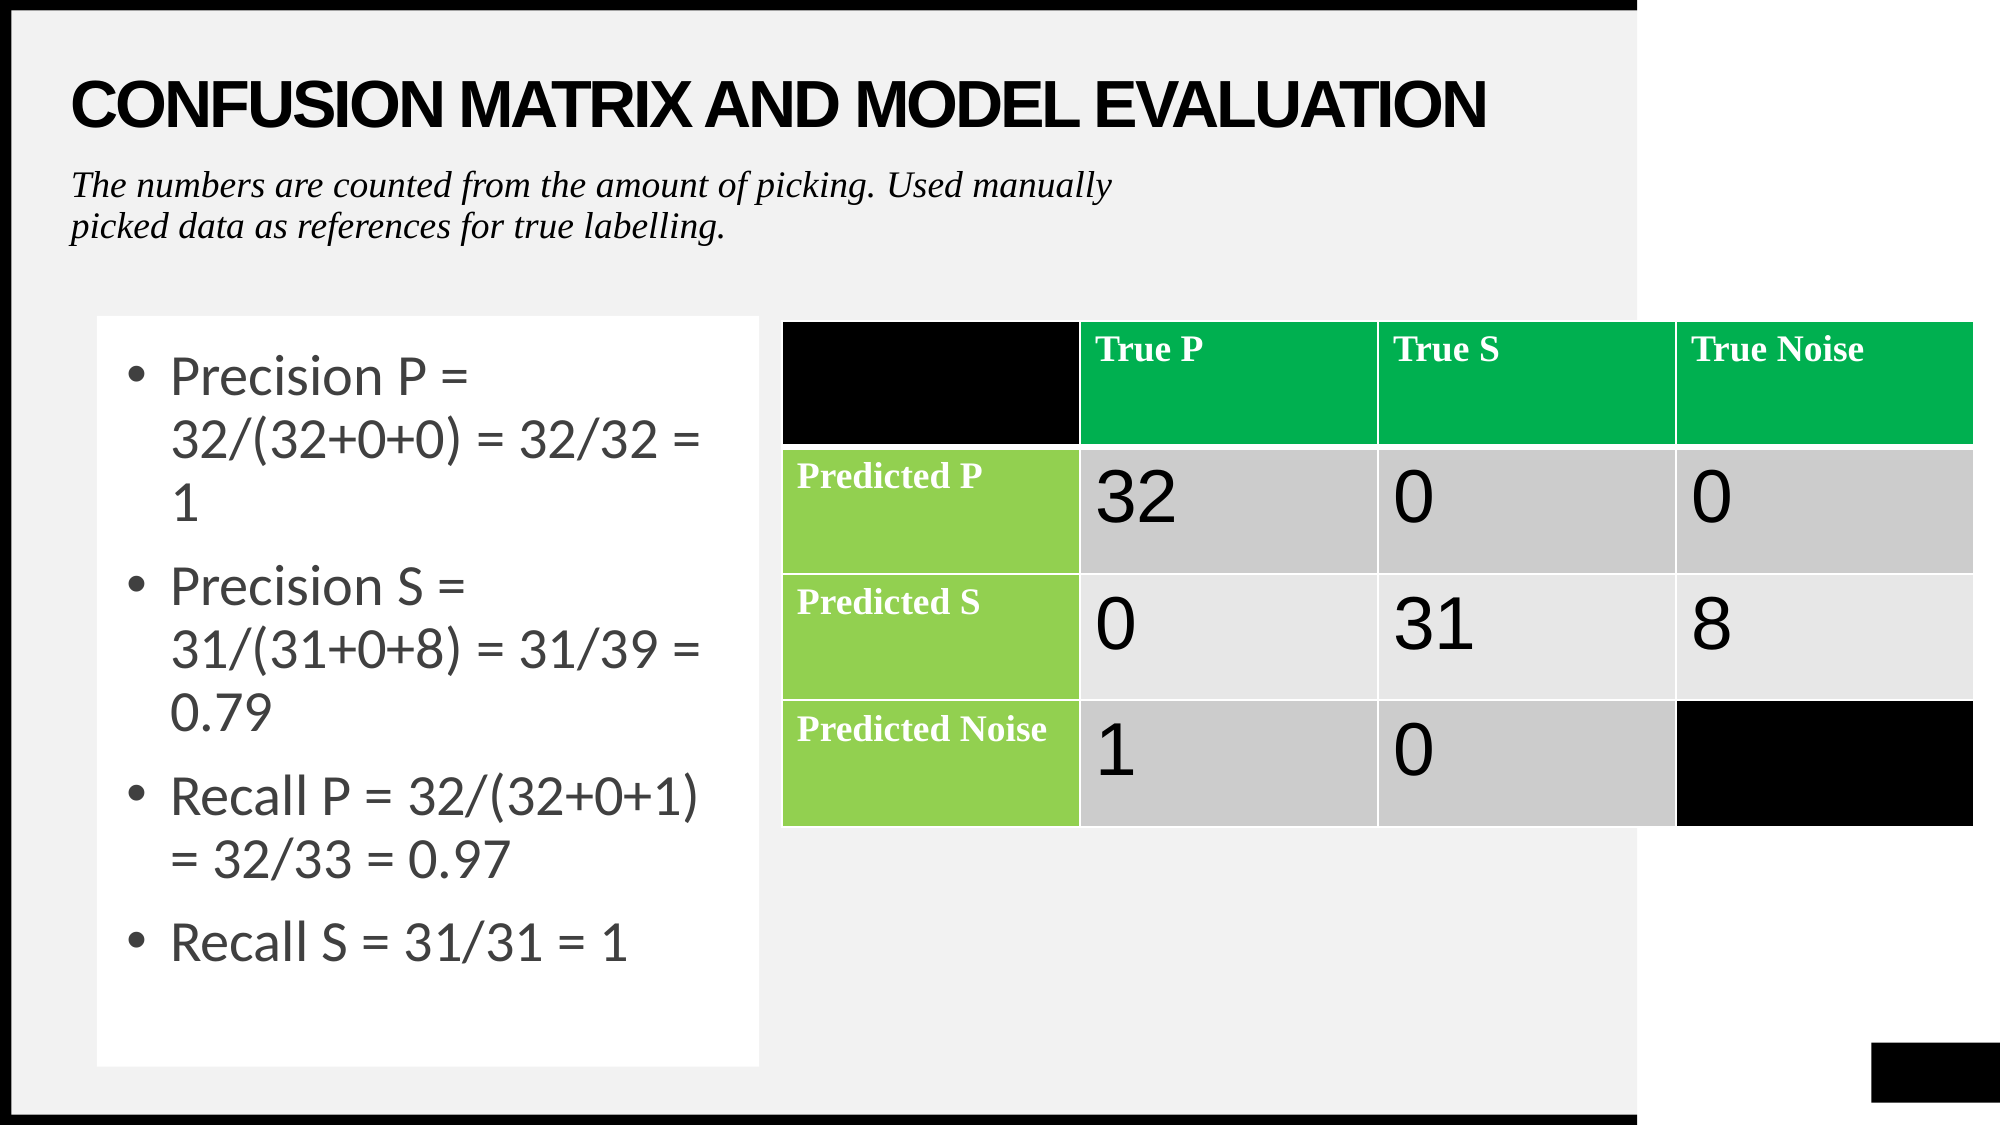

# CONFUSION MATRIX AND MODEL EVALUATION
The numbers are counted from the amount of picking. Used manually picked data as references for true labelling.
Precision P = 32/(32+0+0) = 32/32 = 1
Precision S = 31/(31+0+8) = 31/39 = 0.79
Recall P = 32/(32+0+1) = 32/33 = 0.97
Recall S = 31/31 = 1
|  | True P | True S | True Noise |
| --- | --- | --- | --- |
| Predicted P | 32 | 0 | 0 |
| Predicted S | 0 | 31 | 8 |
| Predicted Noise | 1 | 0 |  |